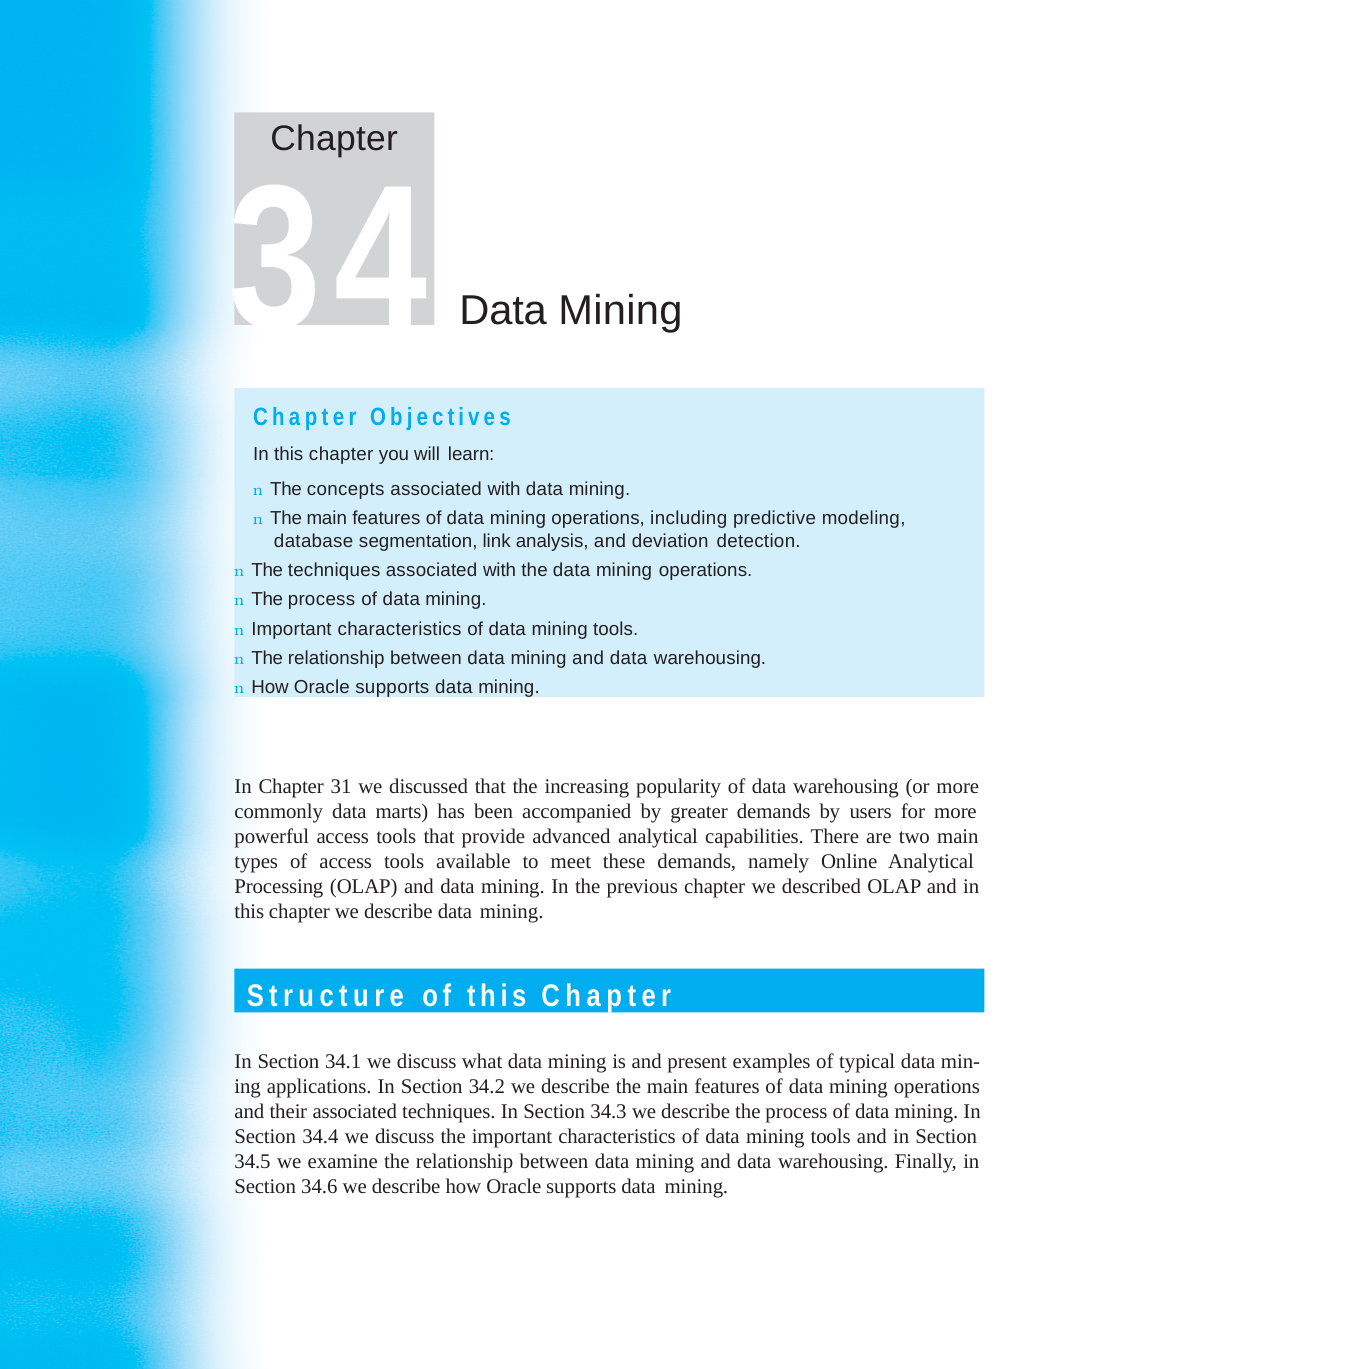

Chapter
34
Data Mining
Chapter Objectives
In this chapter you will learn:
n The concepts associated with data mining.
n The main features of data mining operations, including predictive modeling,  database segmentation, link analysis, and deviation detection.
n The techniques associated with the data mining operations.
n The process of data mining.
n Important characteristics of data mining tools.
n The relationship between data mining and data warehousing.
n How Oracle supports data mining.
In Chapter 31 we discussed that the increasing popularity of data warehousing (or more  commonly data marts) has been accompanied by greater demands by users for more  powerful access tools that provide advanced analytical capabilities. There are two main  types of access tools available to meet these demands, namely Online Analytical  Processing (OLAP) and data mining. In the previous chapter we described OLAP and in  this chapter we describe data mining.
Structure of this Chapter
In Section 34.1 we discuss what data mining is and present examples of typical data min-  ing applications. In Section 34.2 we describe the main features of data mining operations  and their associated techniques. In Section 34.3 we describe the process of data mining. In  Section 34.4 we discuss the important characteristics of data mining tools and in Section
34.5 we examine the relationship between data mining and data warehousing. Finally, in  Section 34.6 we describe how Oracle supports data mining.